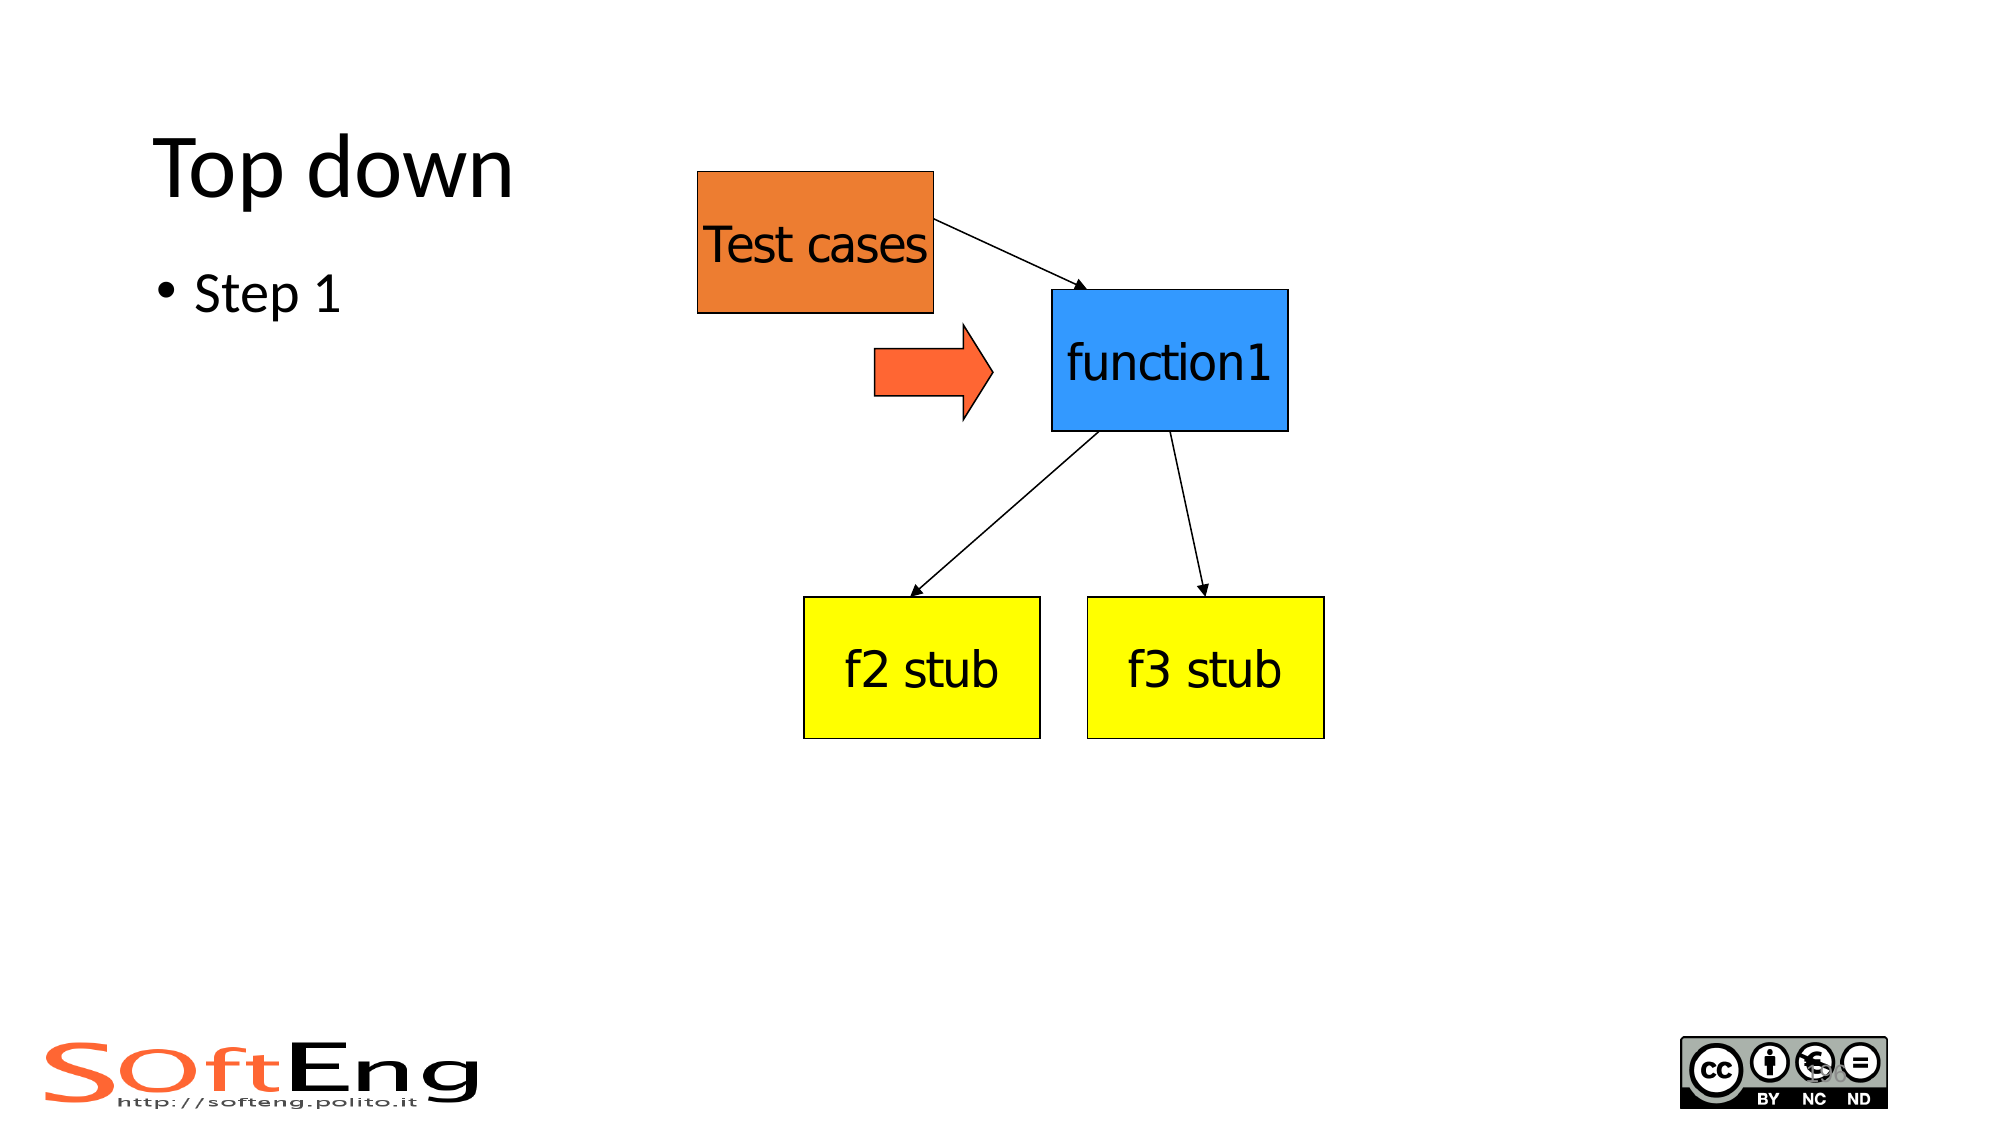

# Top down
Test cases

Step 1
function1

f2 stub
f3 stub
196